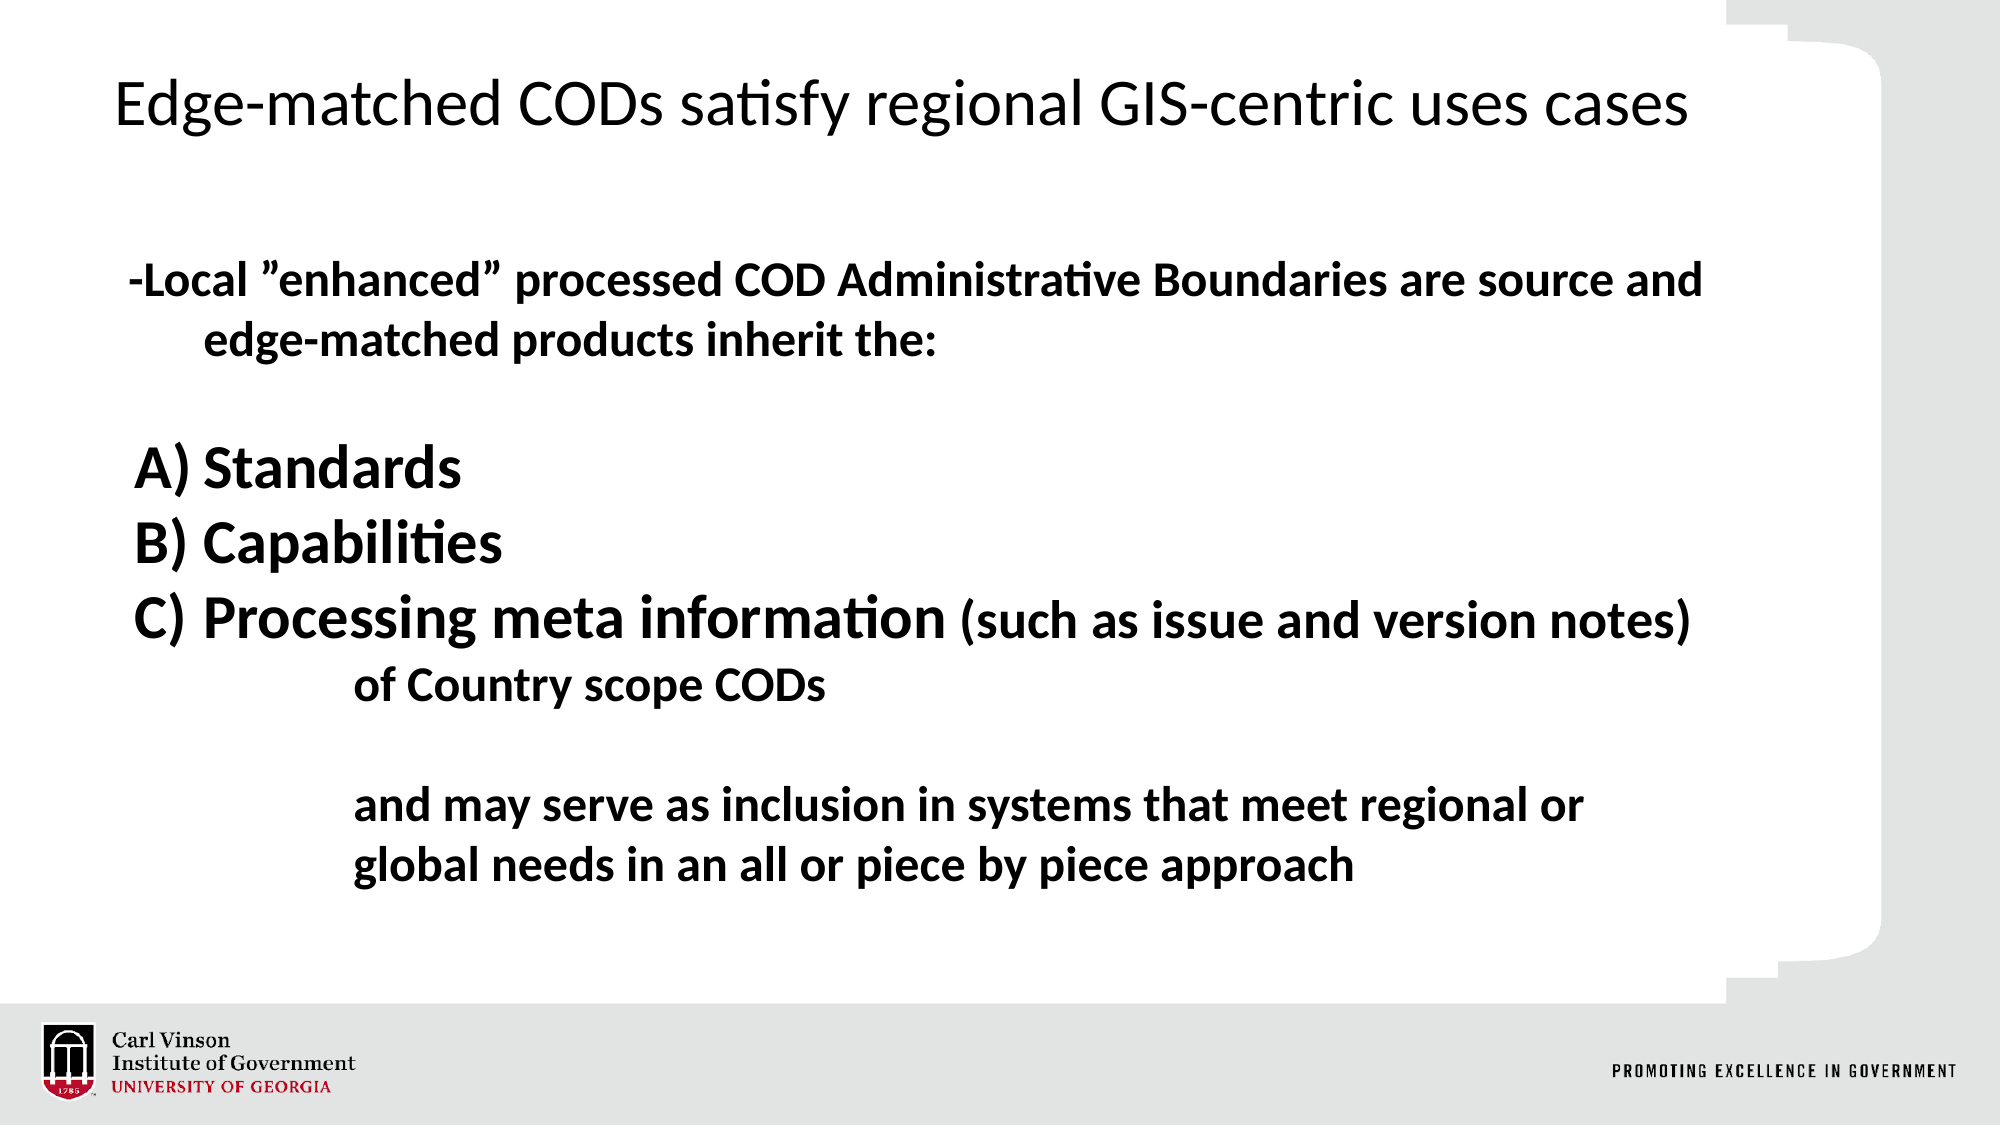

Edge-matched CODs satisfy regional GIS-centric uses cases
# -Local ”enhanced” processed COD Administrative Boundaries are source and
edge-matched products inherit the:

Standards
Capabilities
Processing meta information (such as issue and version notes)
of Country scope CODs

and may serve as inclusion in systems that meet regional or
global needs in an all or piece by piece approach